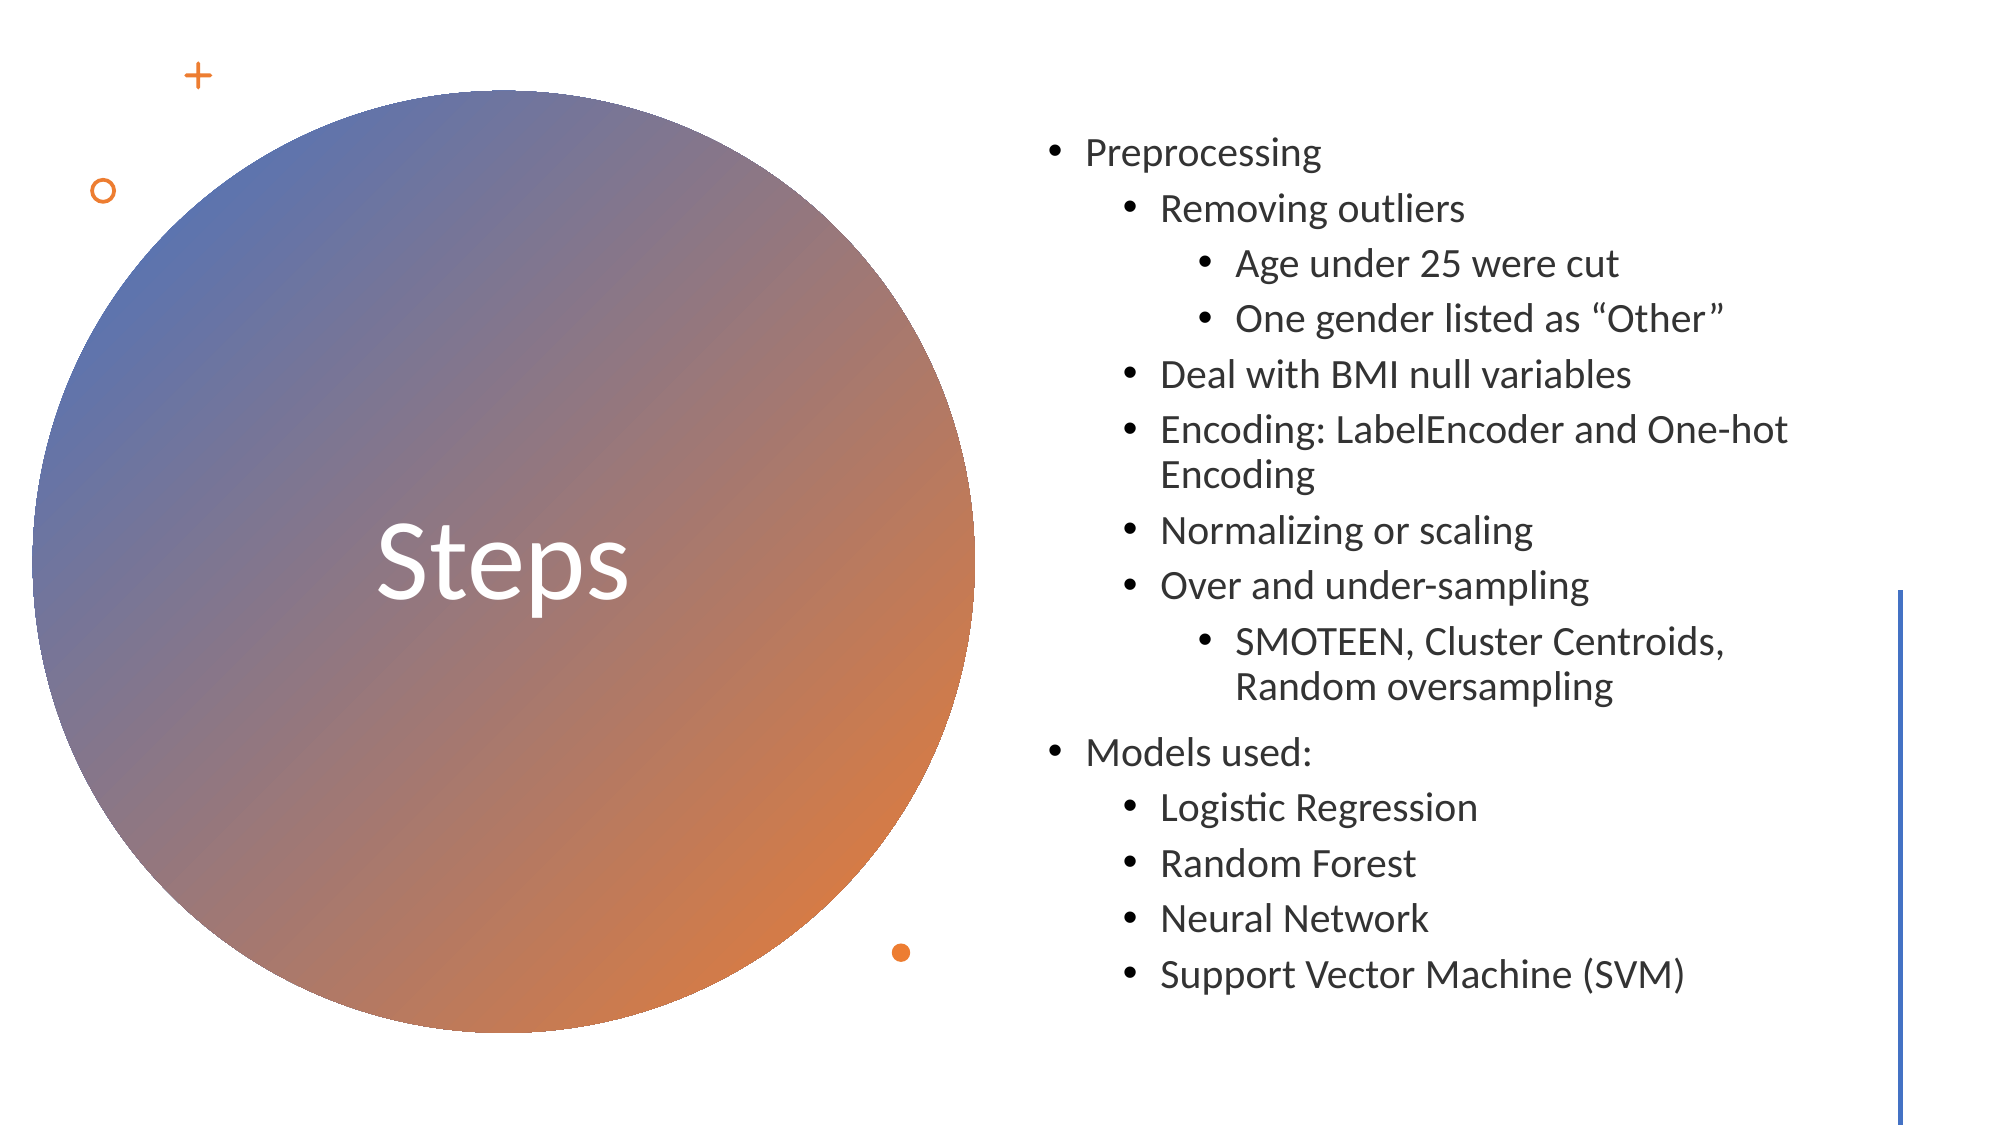

Preprocessing
Removing outliers
Age under 25 were cut
One gender listed as “Other”
Deal with BMI null variables
Encoding: LabelEncoder and One-hot Encoding
Normalizing or scaling
Over and under-sampling
SMOTEEN, Cluster Centroids, Random oversampling
Models used:
Logistic Regression
Random Forest
Neural Network
Support Vector Machine (SVM)

# Steps